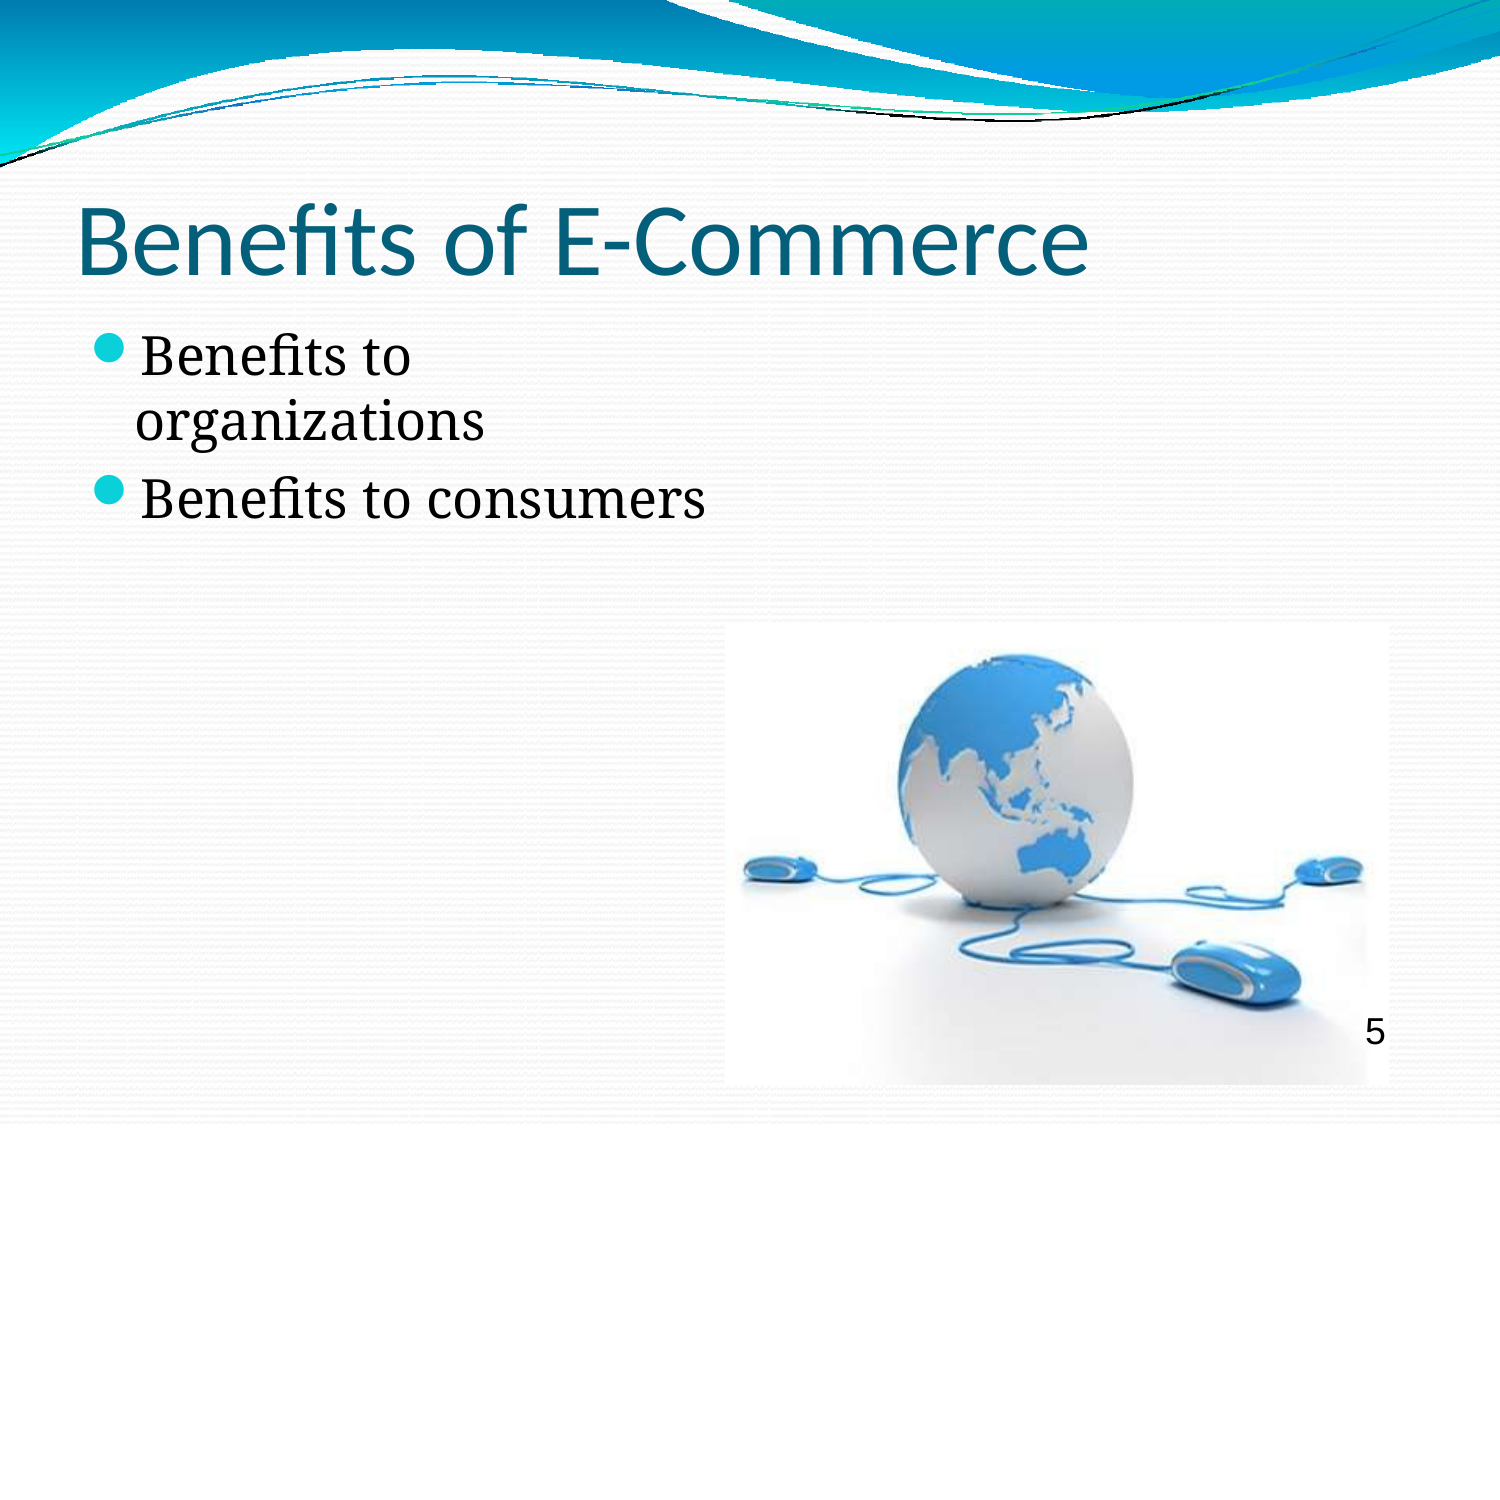

# Benefits of E-Commerce
Benefits to organizations
Benefits to consumers

5